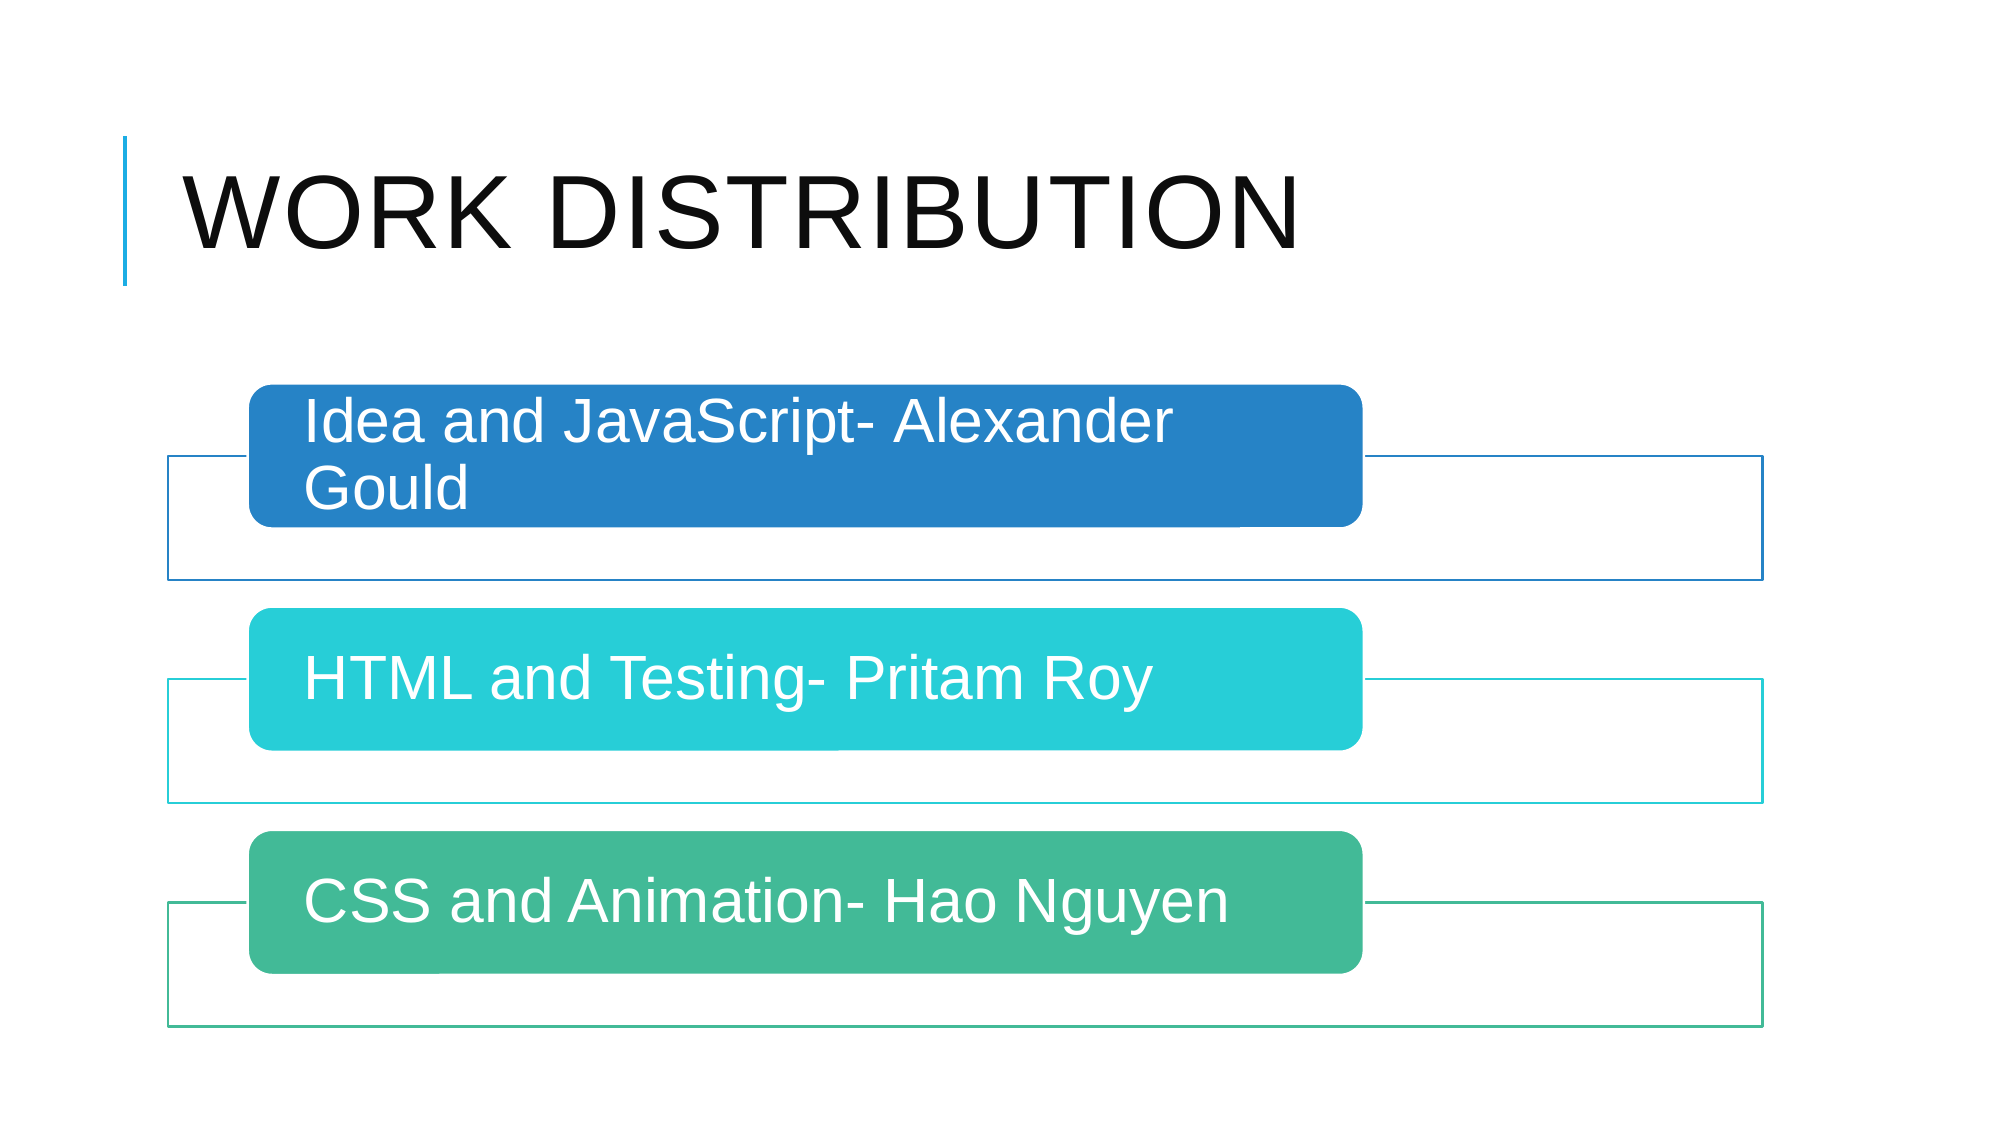

# Work Distribution
Idea and JavaScript- Alexander Gould
HTML and Testing- Pritam Roy
CSS and Animation- Hao Nguyen